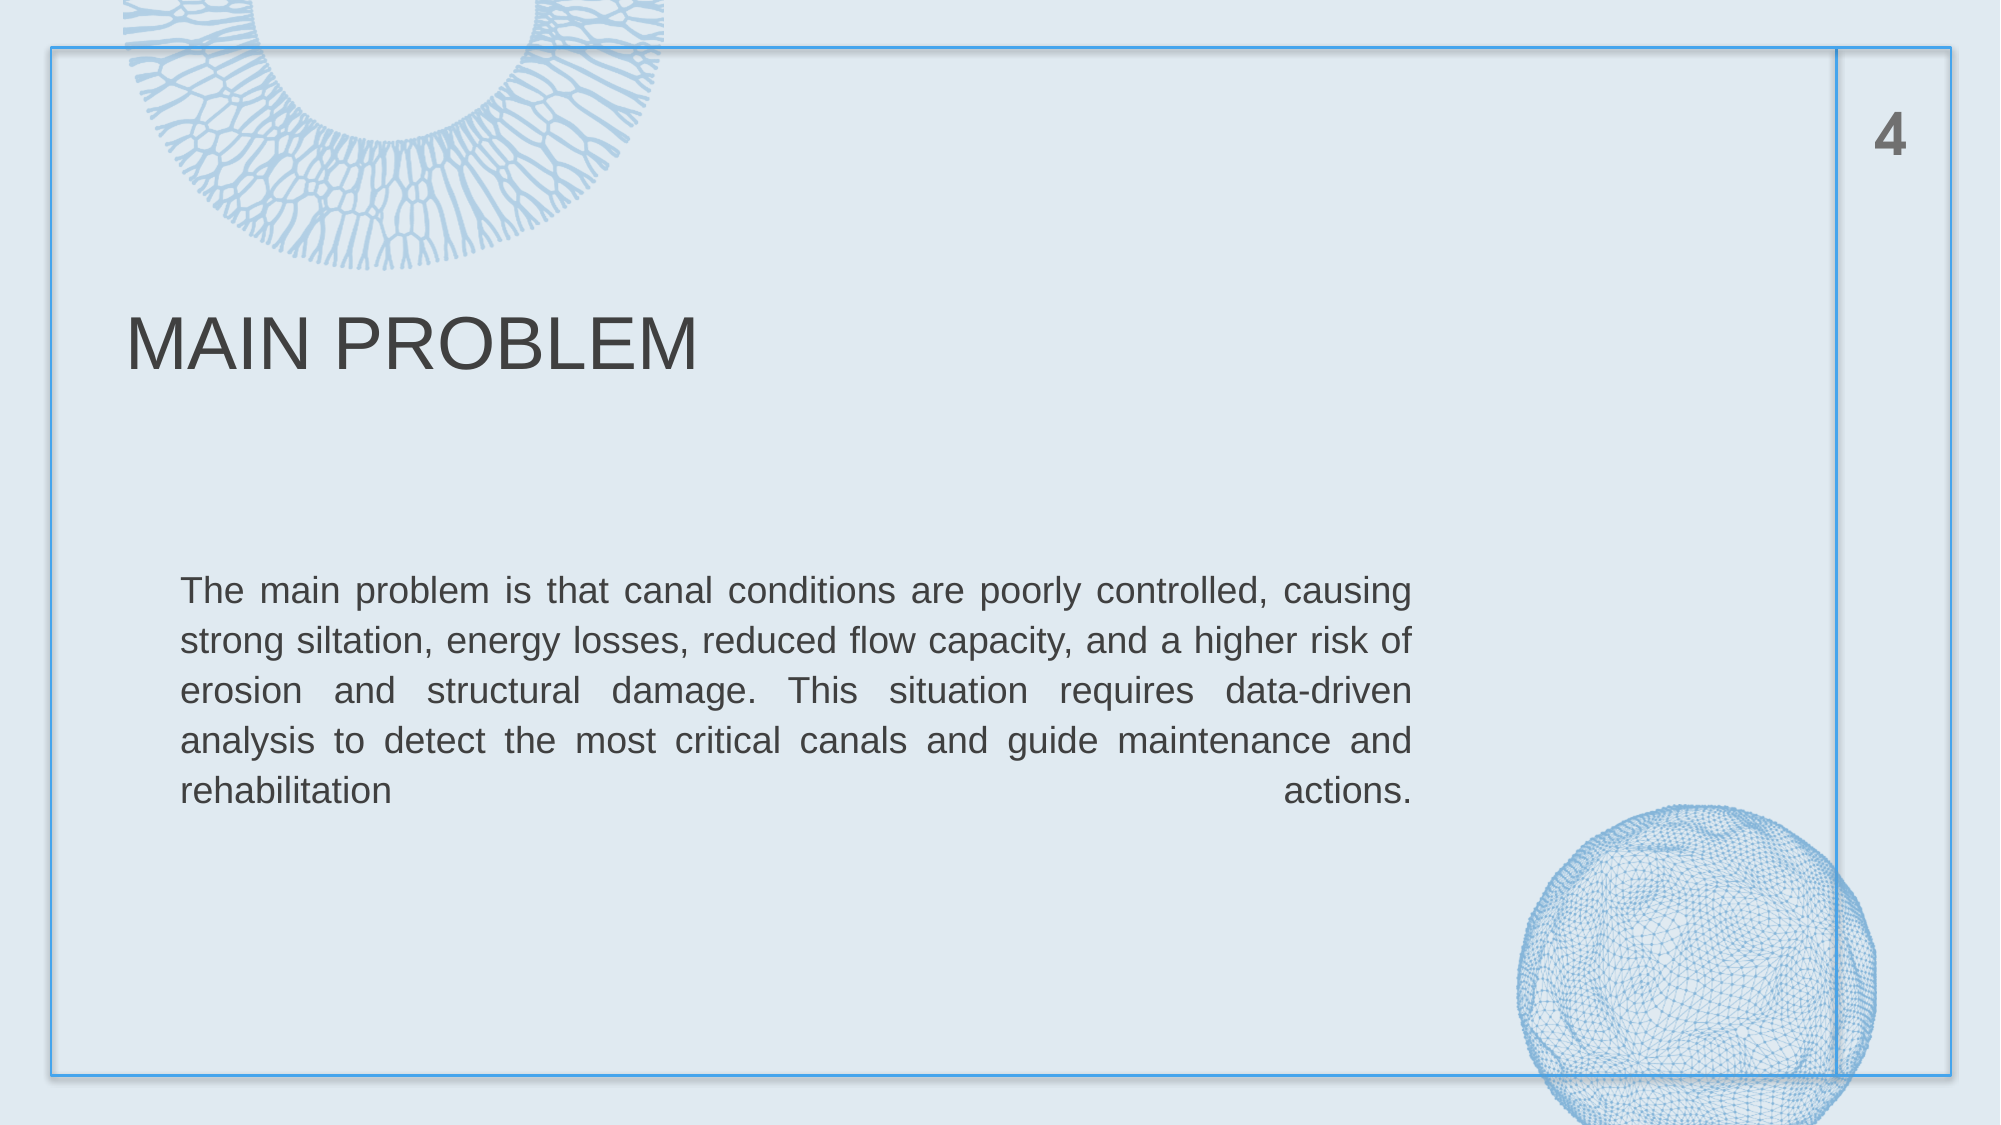

4
# Main problem
The main problem is that canal conditions are poorly controlled, causing strong siltation, energy losses, reduced flow capacity, and a higher risk of erosion and structural damage. This situation requires data‑driven analysis to detect the most critical canals and guide maintenance and rehabilitation actions.